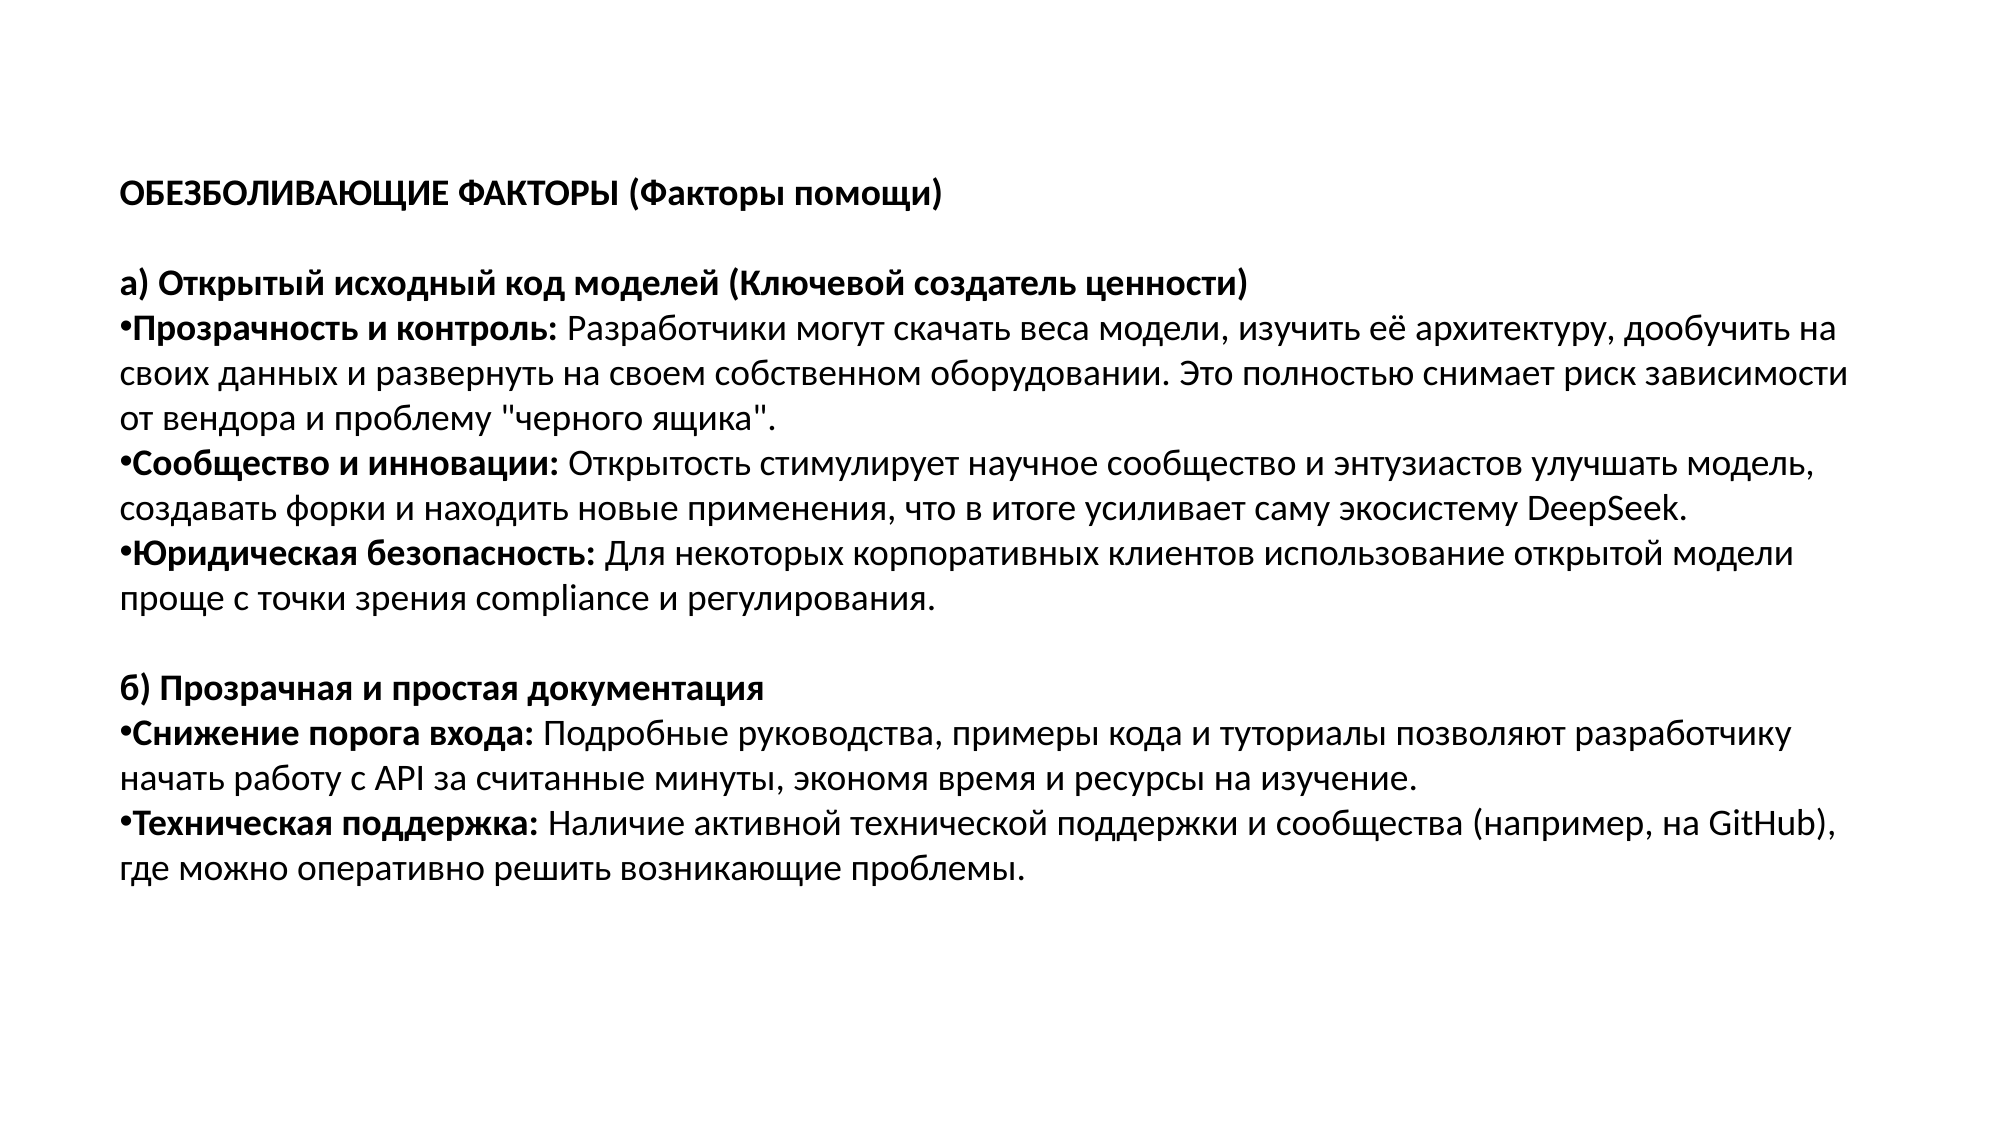

ОБЕЗБОЛИВАЮЩИЕ ФАКТОРЫ (Факторы помощи)

а) Открытый исходный код моделей (Ключевой создатель ценности)
Прозрачность и контроль: Разработчики могут скачать веса модели, изучить её архитектуру, дообучить на своих данных и развернуть на своем собственном оборудовании. Это полностью снимает риск зависимости от вендора и проблему "черного ящика".
Сообщество и инновации: Открытость стимулирует научное сообщество и энтузиастов улучшать модель, создавать форки и находить новые применения, что в итоге усиливает саму экосистему DeepSeek.
Юридическая безопасность: Для некоторых корпоративных клиентов использование открытой модели проще с точки зрения compliance и регулирования.

б) Прозрачная и простая документация
Снижение порога входа: Подробные руководства, примеры кода и туториалы позволяют разработчику начать работу с API за считанные минуты, экономя время и ресурсы на изучение.
Техническая поддержка: Наличие активной технической поддержки и сообщества (например, на GitHub), где можно оперативно решить возникающие проблемы.